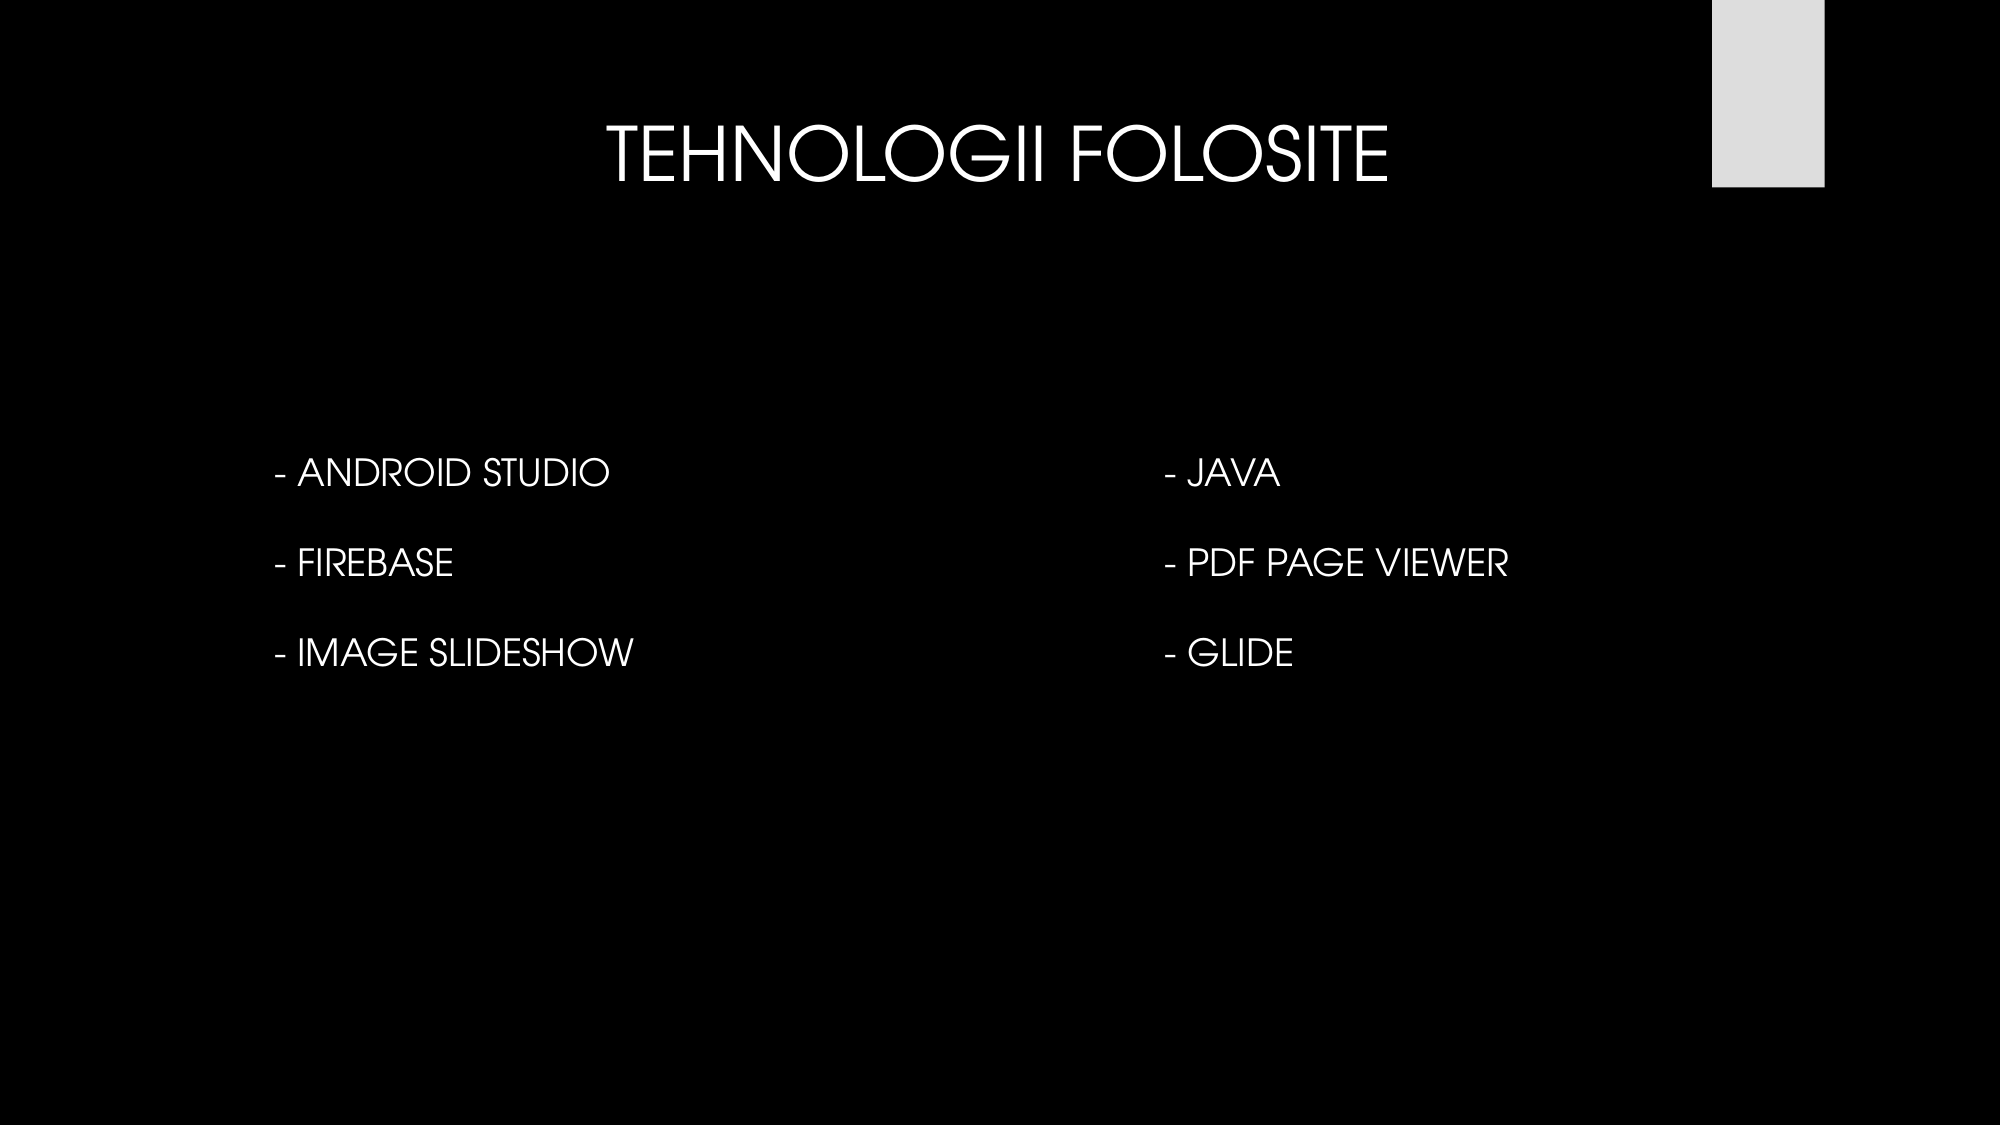

TEHNOLOGII FOLOSITE
	- ANDROID STUDIO

	- FIREBASE

	- IMAGE SLIDESHOW
	- JAVA

	- PDF PAGE VIEWER

	- GLIDE